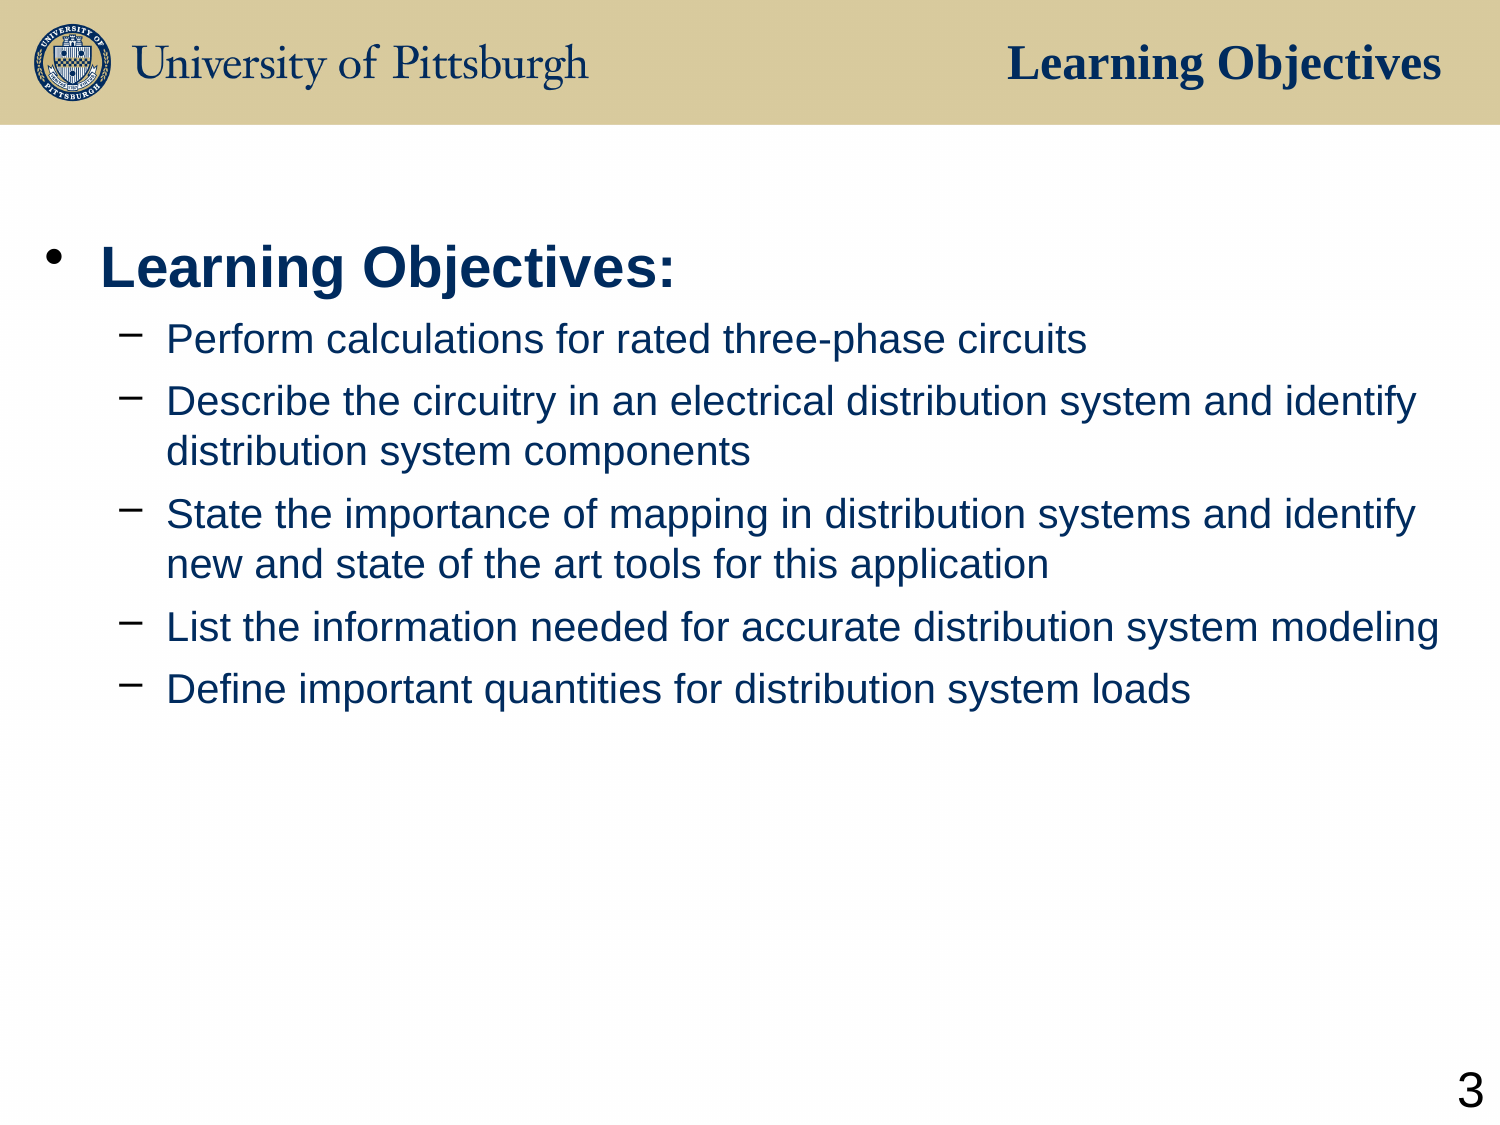

Learning Objectives
Learning Objectives:
Perform calculations for rated three-phase circuits
Describe the circuitry in an electrical distribution system and identify distribution system components
State the importance of mapping in distribution systems and identify new and state of the art tools for this application
List the information needed for accurate distribution system modeling
Define important quantities for distribution system loads

3